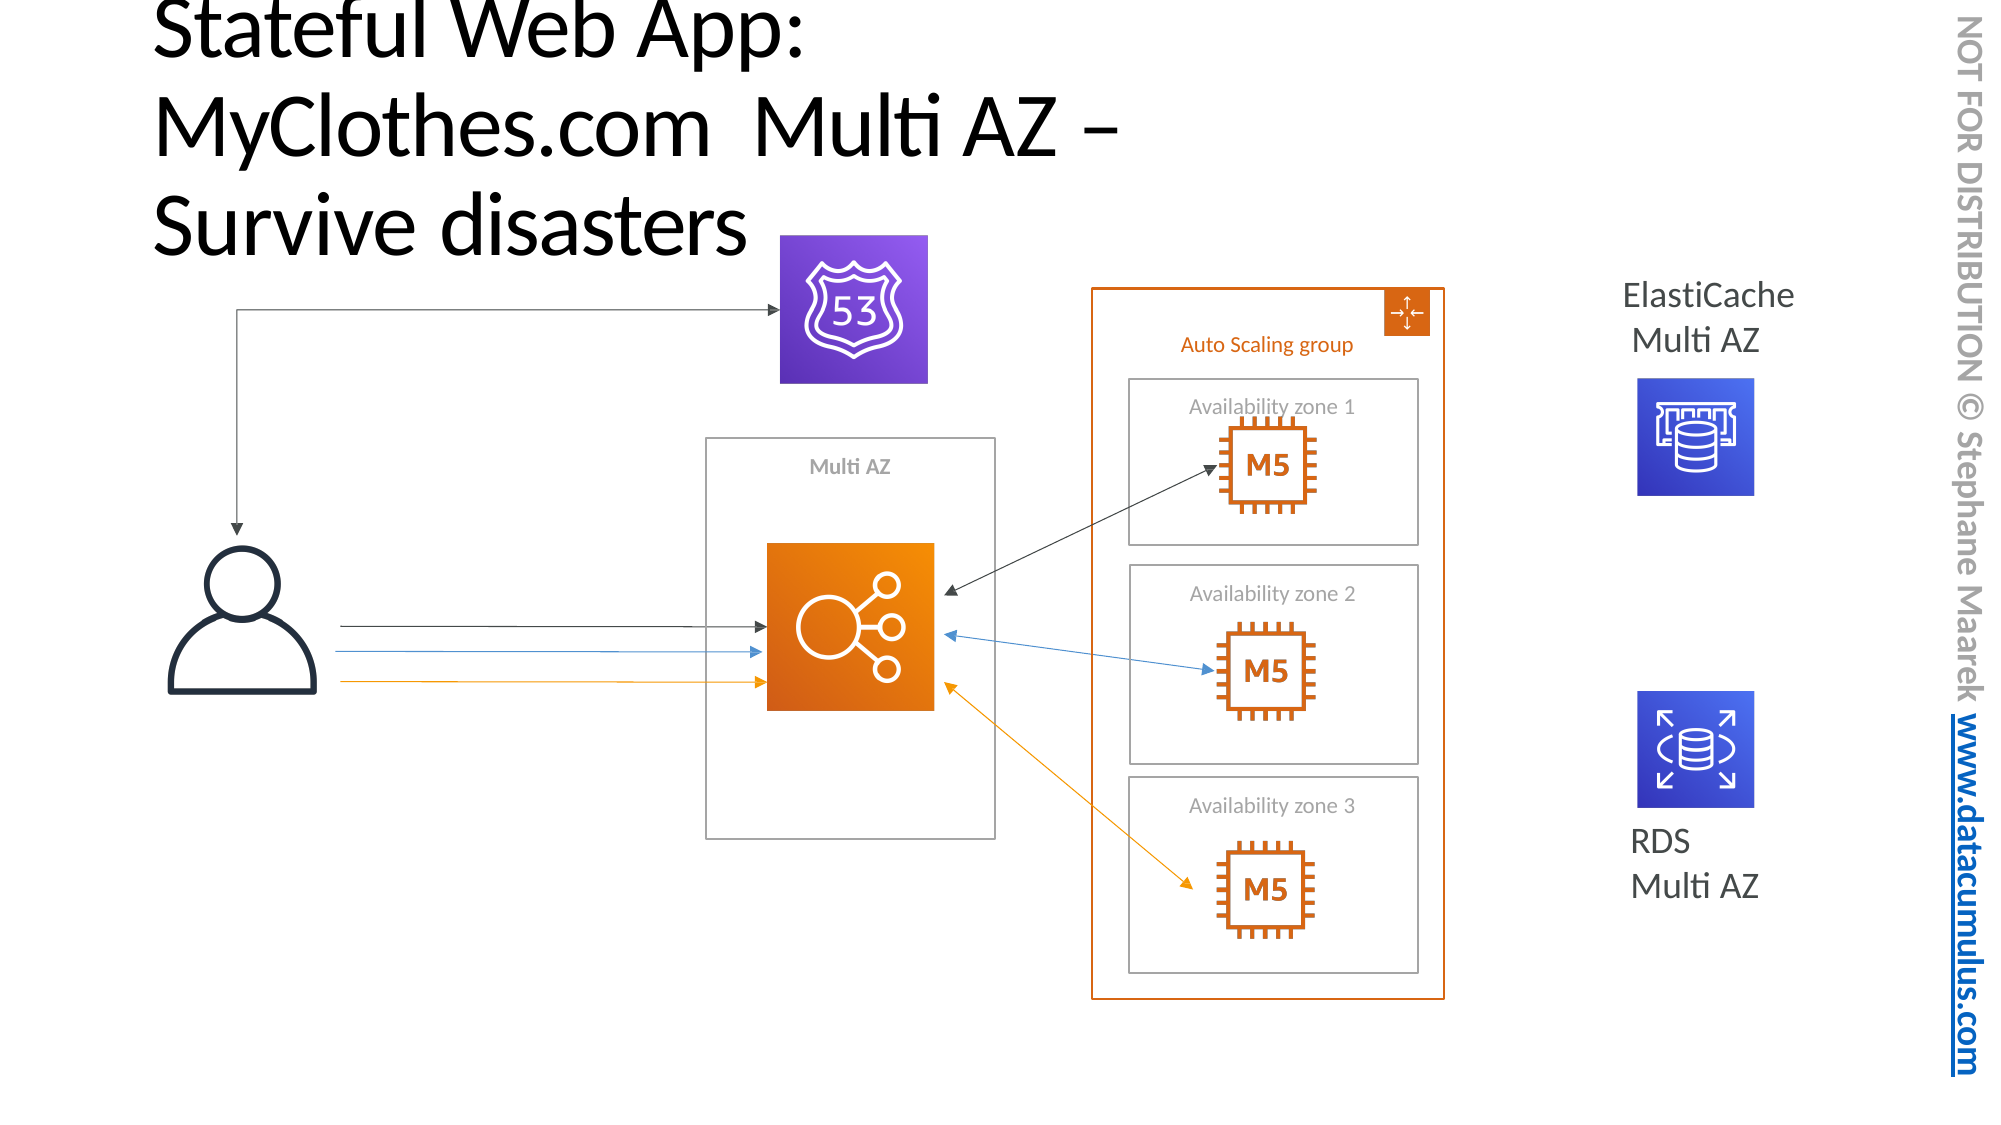

# Stateful Web App: MyClothes.com  Multi AZ – Survive disasters
NOT FOR DISTRIBUTION © Stephane Maarek www.datacumulus.com

ElastiCache  Multi AZ

Auto Scaling group

Availability zone 1

Multi AZ

Availability zone 2

Availability zone 3
RDS
Multi AZ

© Stephane Maarek